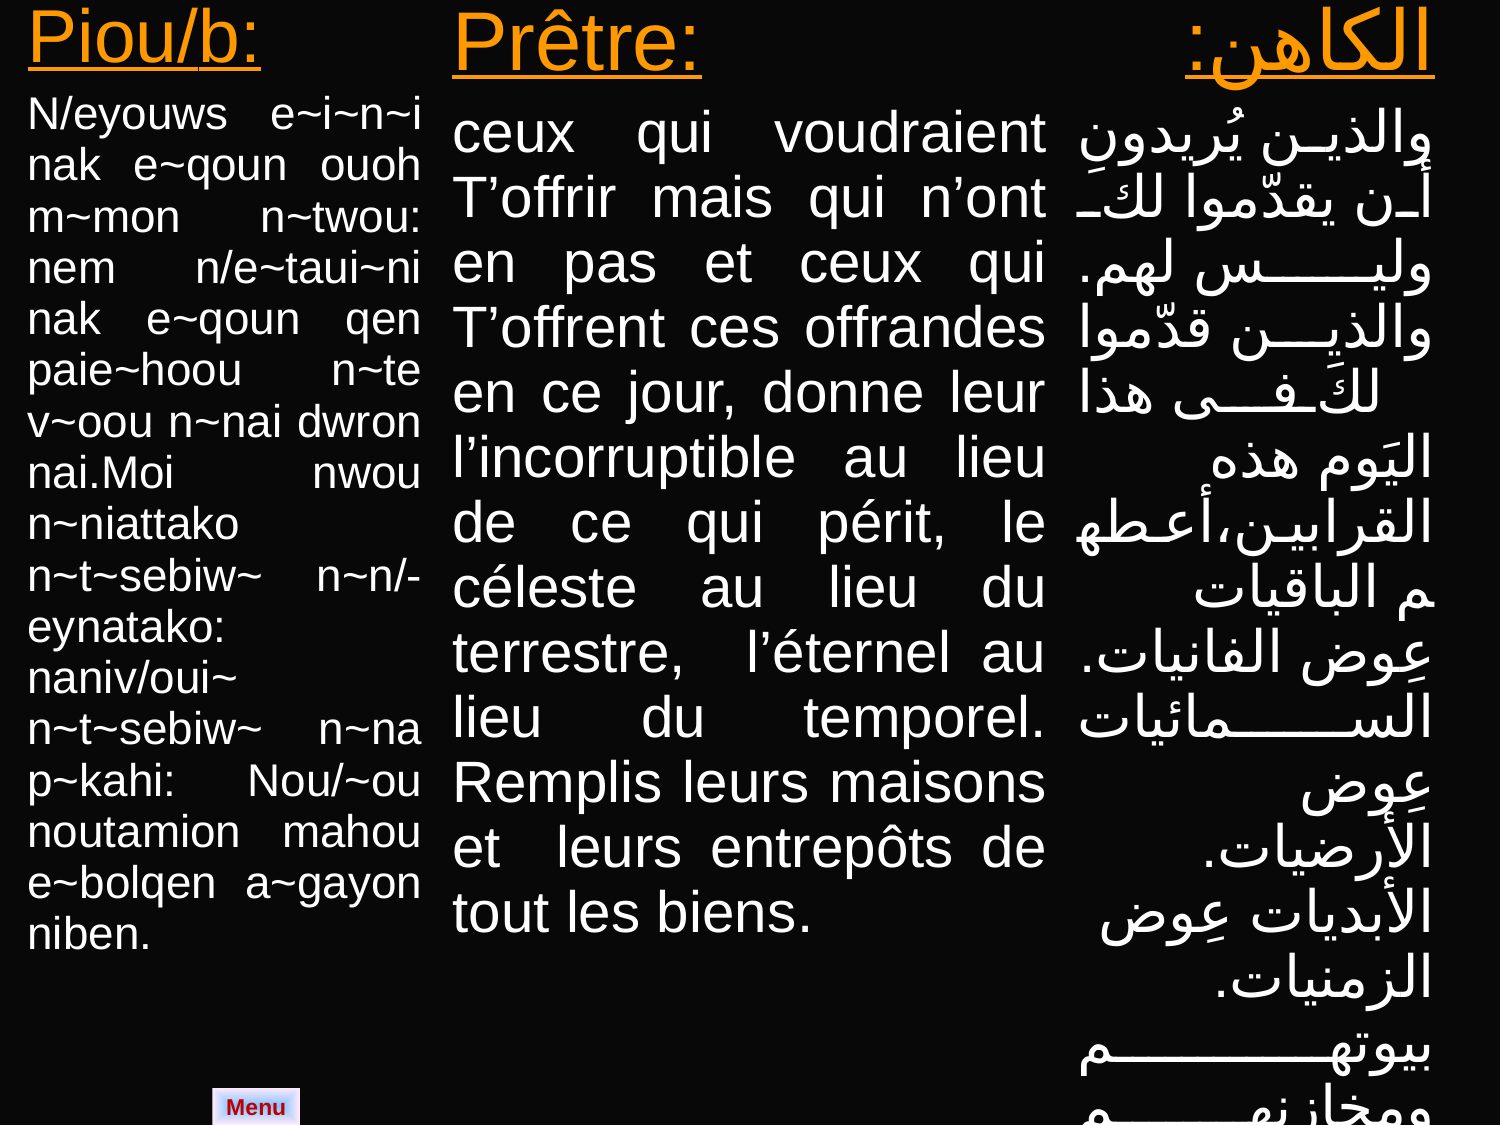

| Piou/b: N/eyouws e~i~n~i nak e~qoun ouoh m~mon n~twou: nem n/e~taui~ni nak e~qoun qen paie~hoou n~te v~oou n~nai dwron nai.Moi nwou n~niattako n~t~sebiw~ n~n/-eynatako: naniv/oui~ n~t~sebiw~ n~na p~kahi: Nou/~ou noutamion mahou e~bolqen a~gayon niben. | Prêtre: ceux qui voudraient T’offrir mais qui n’ont en pas et ceux qui T’offrent ces offrandes en ce jour, donne leur l’incorruptible au lieu de ce qui périt, le céleste au lieu du terrestre, l’éternel au lieu du temporel. Remplis leurs maisons et leurs entrepôts de tout les biens. | الكاهن: والذين يُريدون أن يقدّموا لكَ وليس لهم. والذين قدّموا لكَ فى هذا اليَوم هذه القرابين،أعطهم الباقيات عِوض الفانيات. السمائيات عِوض الأرضيات. الأبديات عِوض الزمنيات. بيوتهم ومخازنهم املأها من كل الخيرات. |
| --- | --- | --- |
Menu